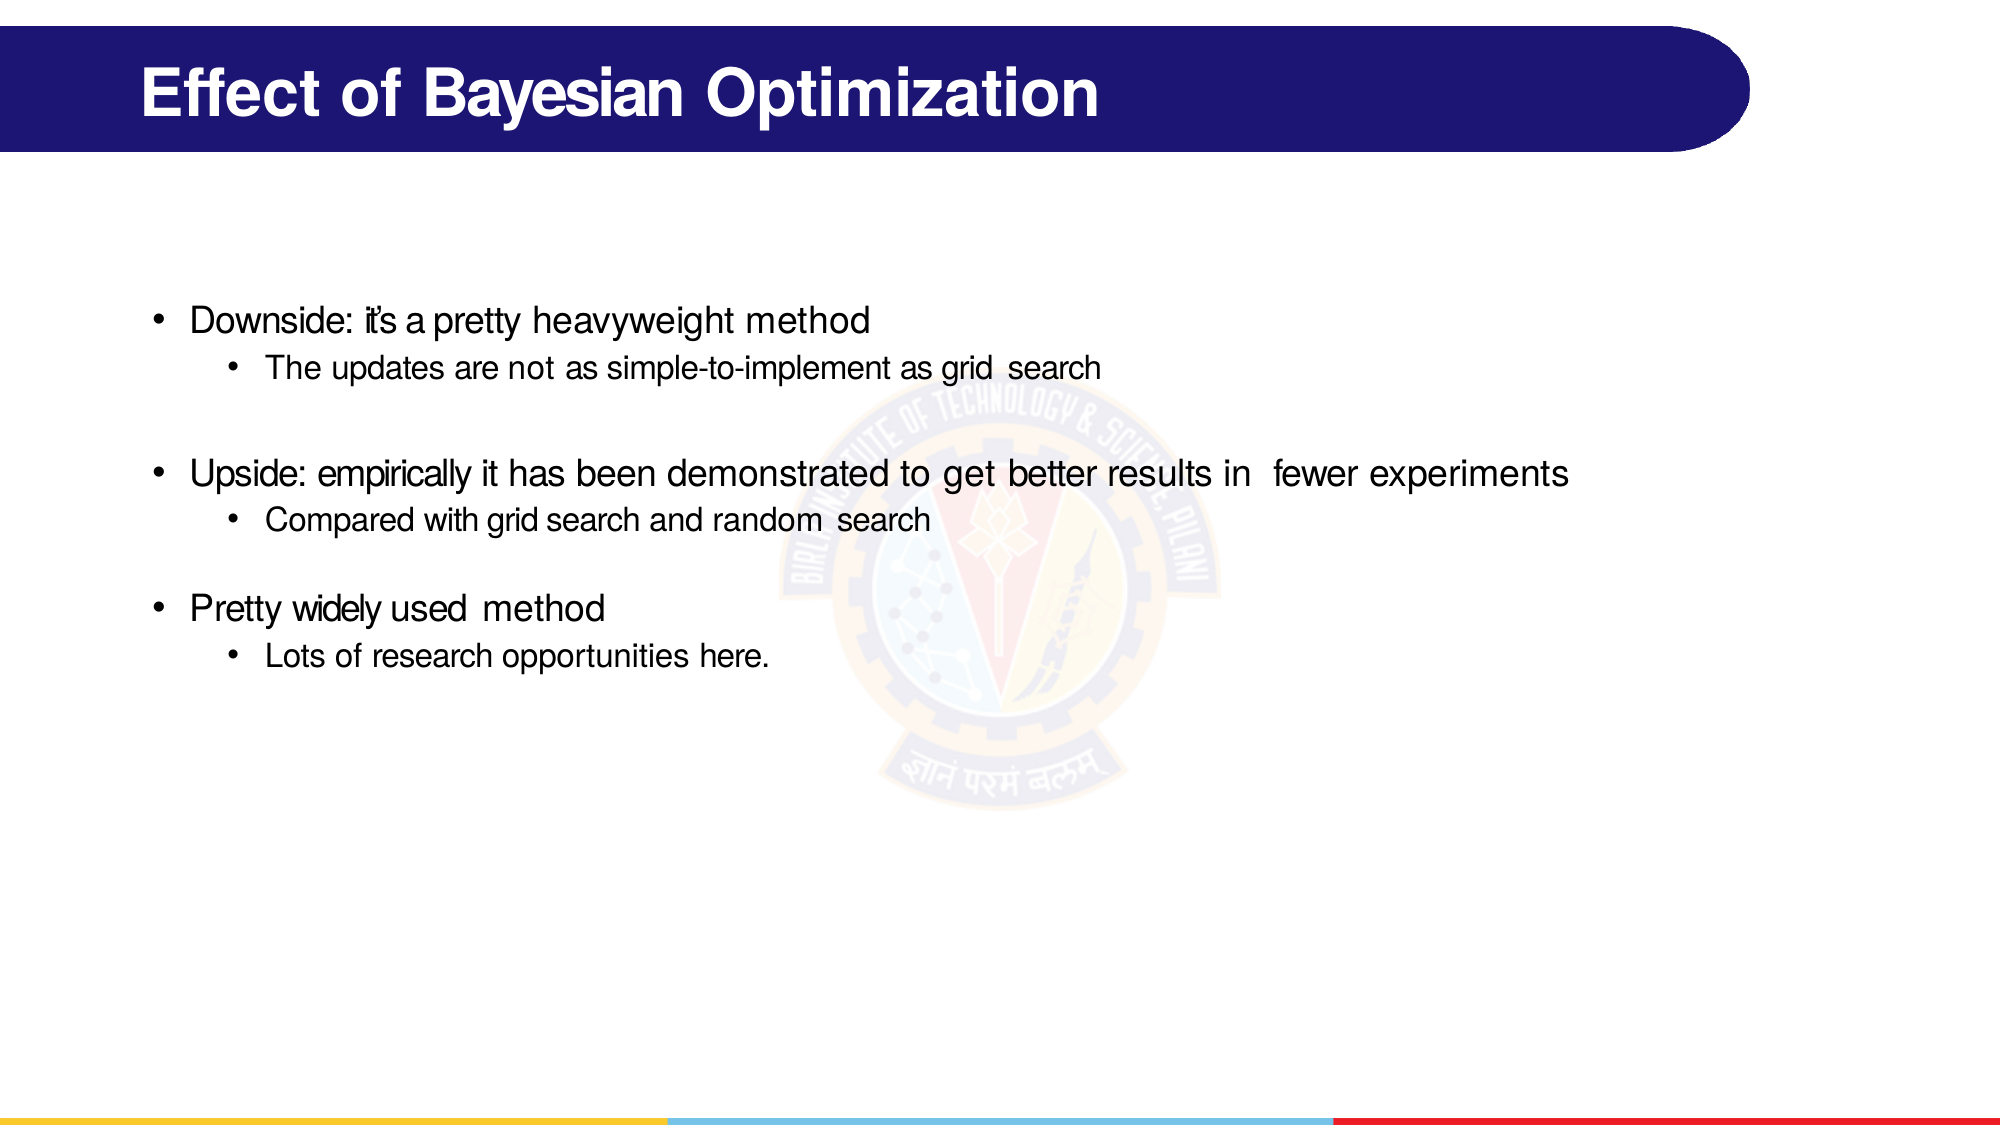

# Effect of Bayesian Optimization

Downside: it’s a pretty heavyweight method
The updates are not as simple-to-implement as grid search

Upside: empirically it has been demonstrated to get better results in  fewer experiments
Compared with grid search and random search

Pretty widely used method
Lots of research opportunities here.